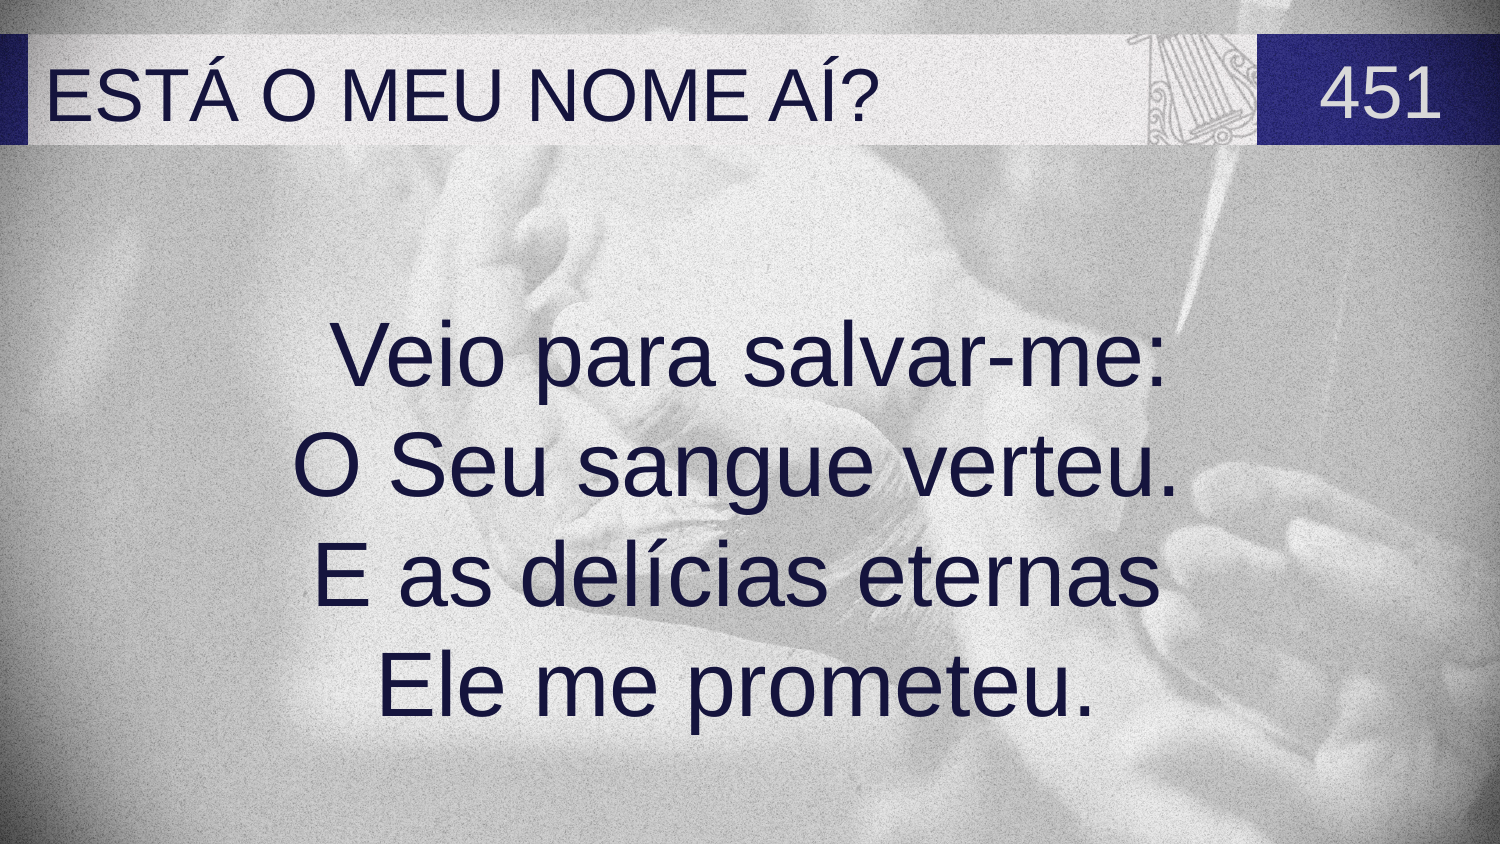

# ESTÁ O MEU NOME AÍ?
451
Veio para salvar-me:
O Seu sangue verteu.
E as delícias eternas
Ele me prometeu.